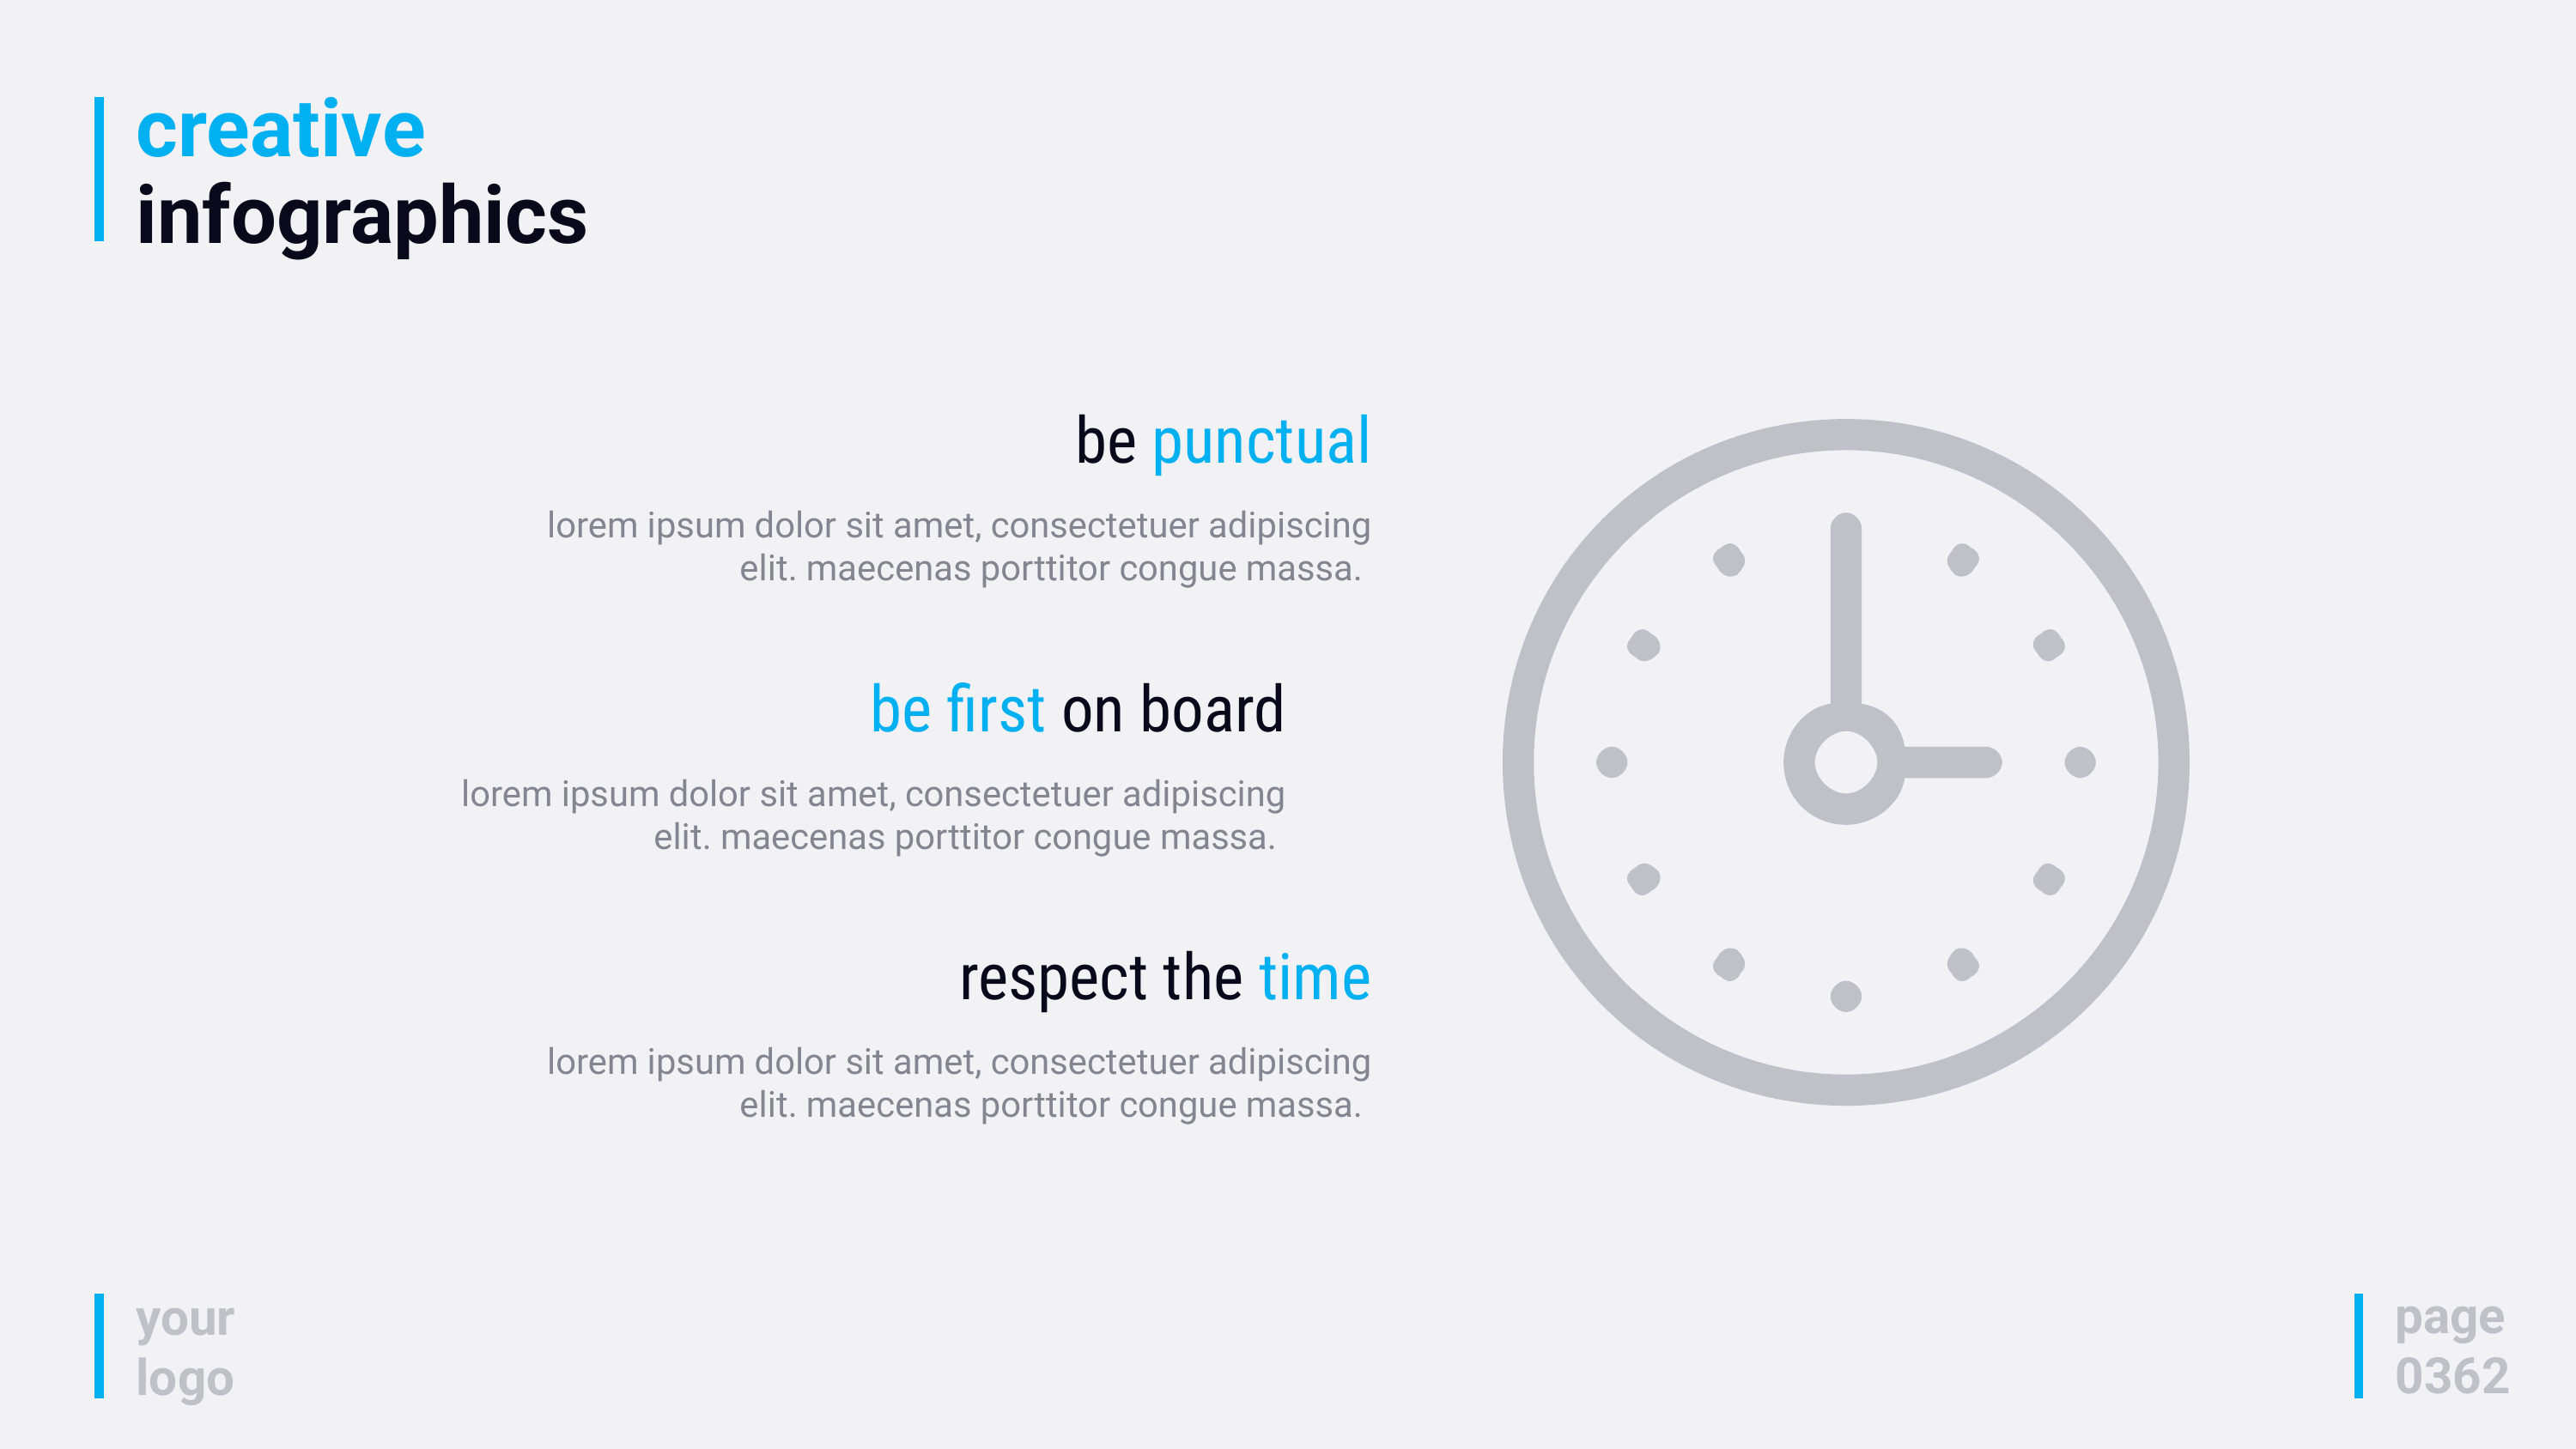

# creative infographics
be punctual
lorem ipsum dolor sit amet, consectetuer adipiscing elit. maecenas porttitor congue massa.

be first on board
lorem ipsum dolor sit amet, consectetuer adipiscing elit. maecenas porttitor congue massa.
respect the time
lorem ipsum dolor sit amet, consectetuer adipiscing elit. maecenas porttitor congue massa.
page
0362